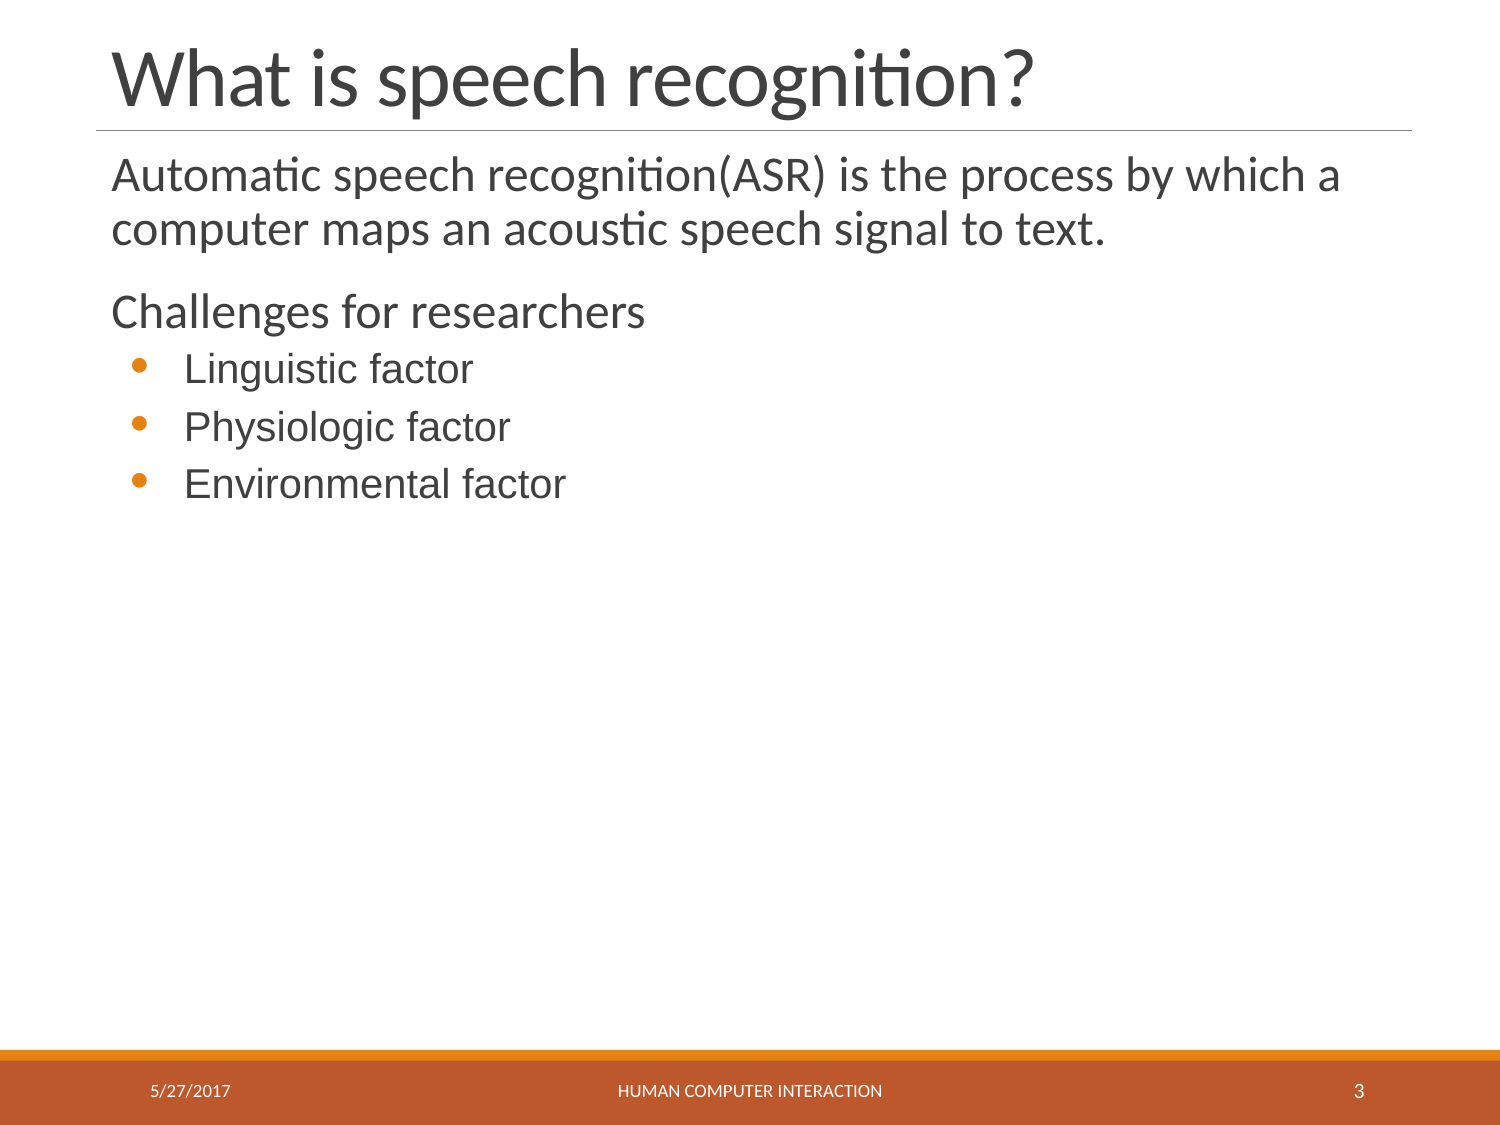

# What is speech recognition?
Automatic speech recognition(ASR) is the process by which a computer maps an acoustic speech signal to text.
Challenges for researchers
Linguistic factor
Physiologic factor
Environmental factor

5/27/2017
Human Computer Interaction
3